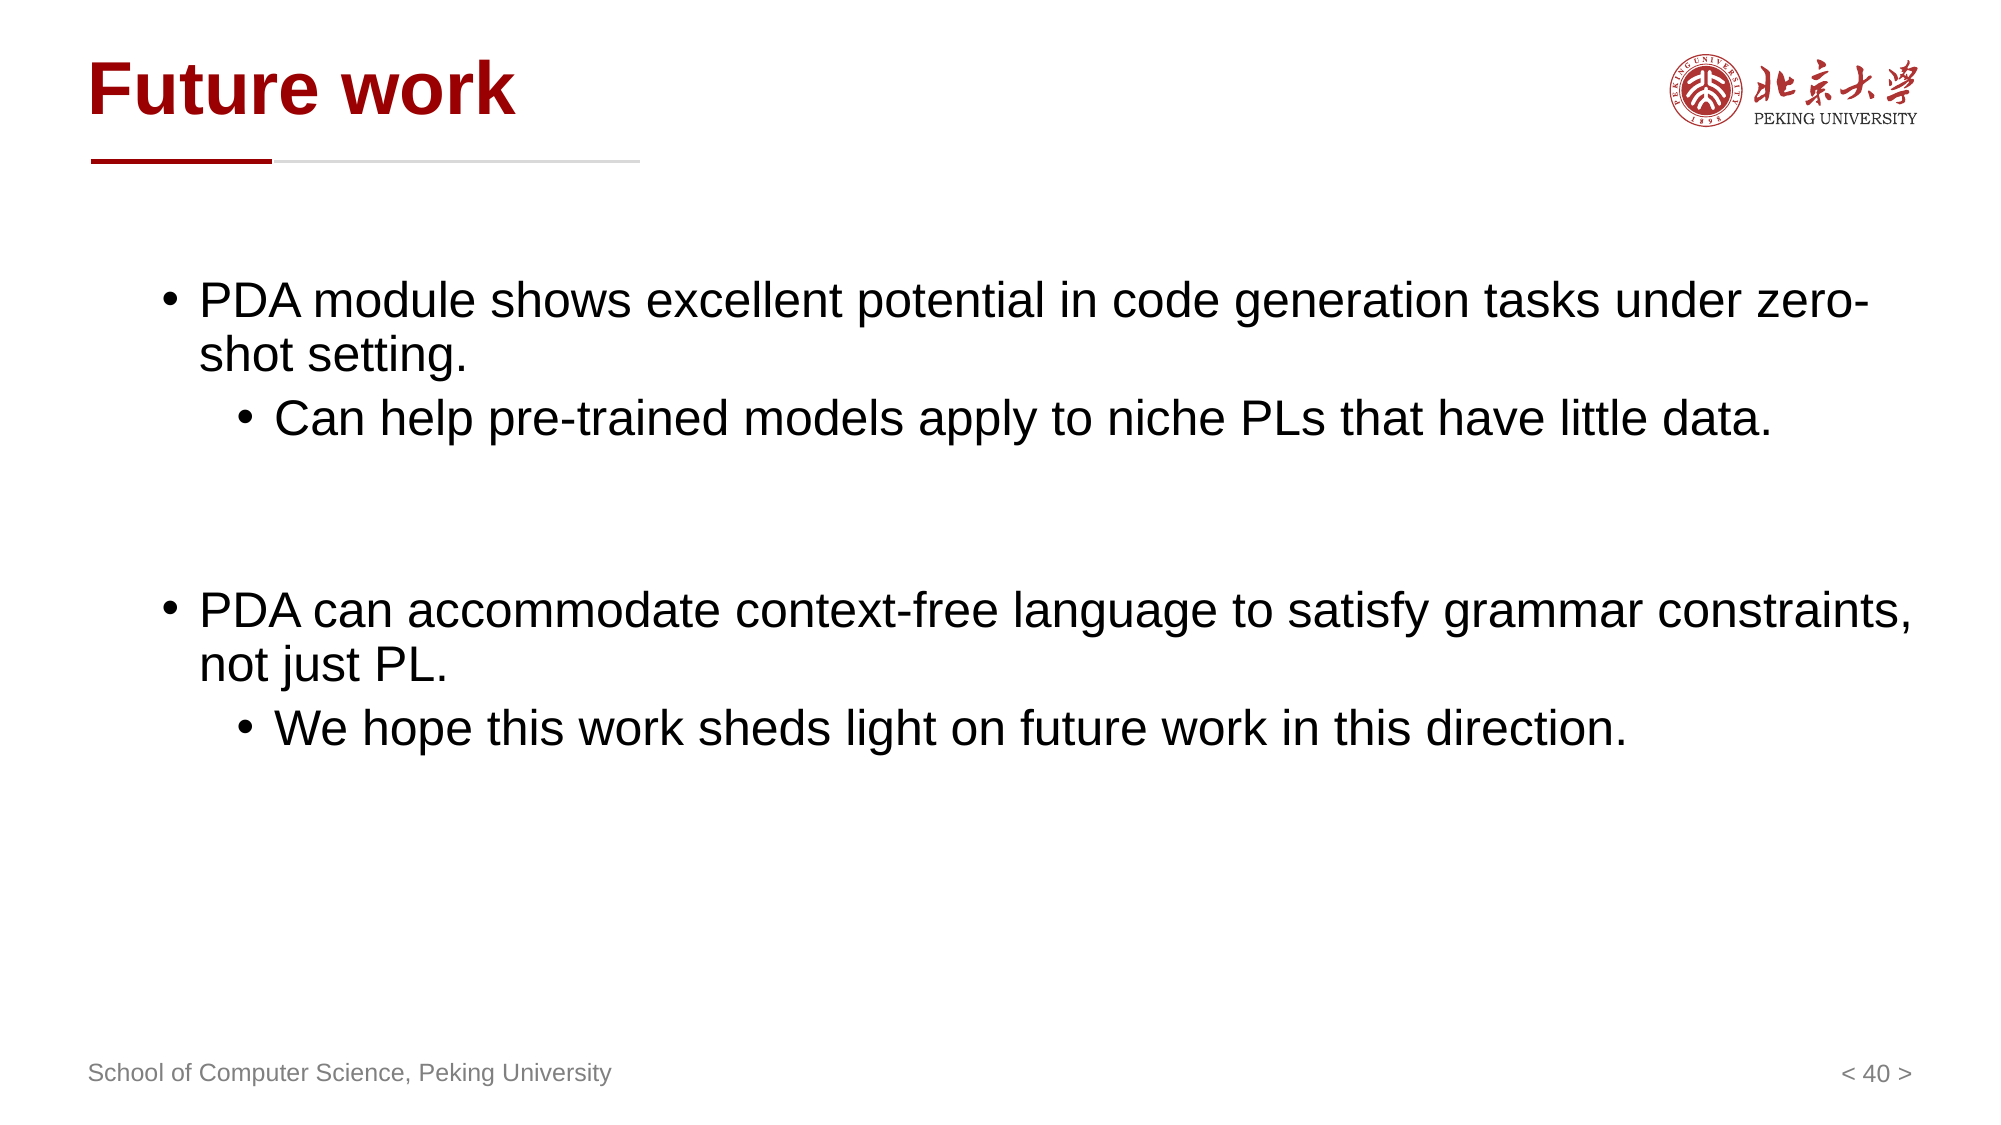

Future work
PDA module shows excellent potential in code generation tasks under zero-shot setting.
Can help pre-trained models apply to niche PLs that have little data.

PDA can accommodate context-free language to satisfy grammar constraints, not just PL.
We hope this work sheds light on future work in this direction.